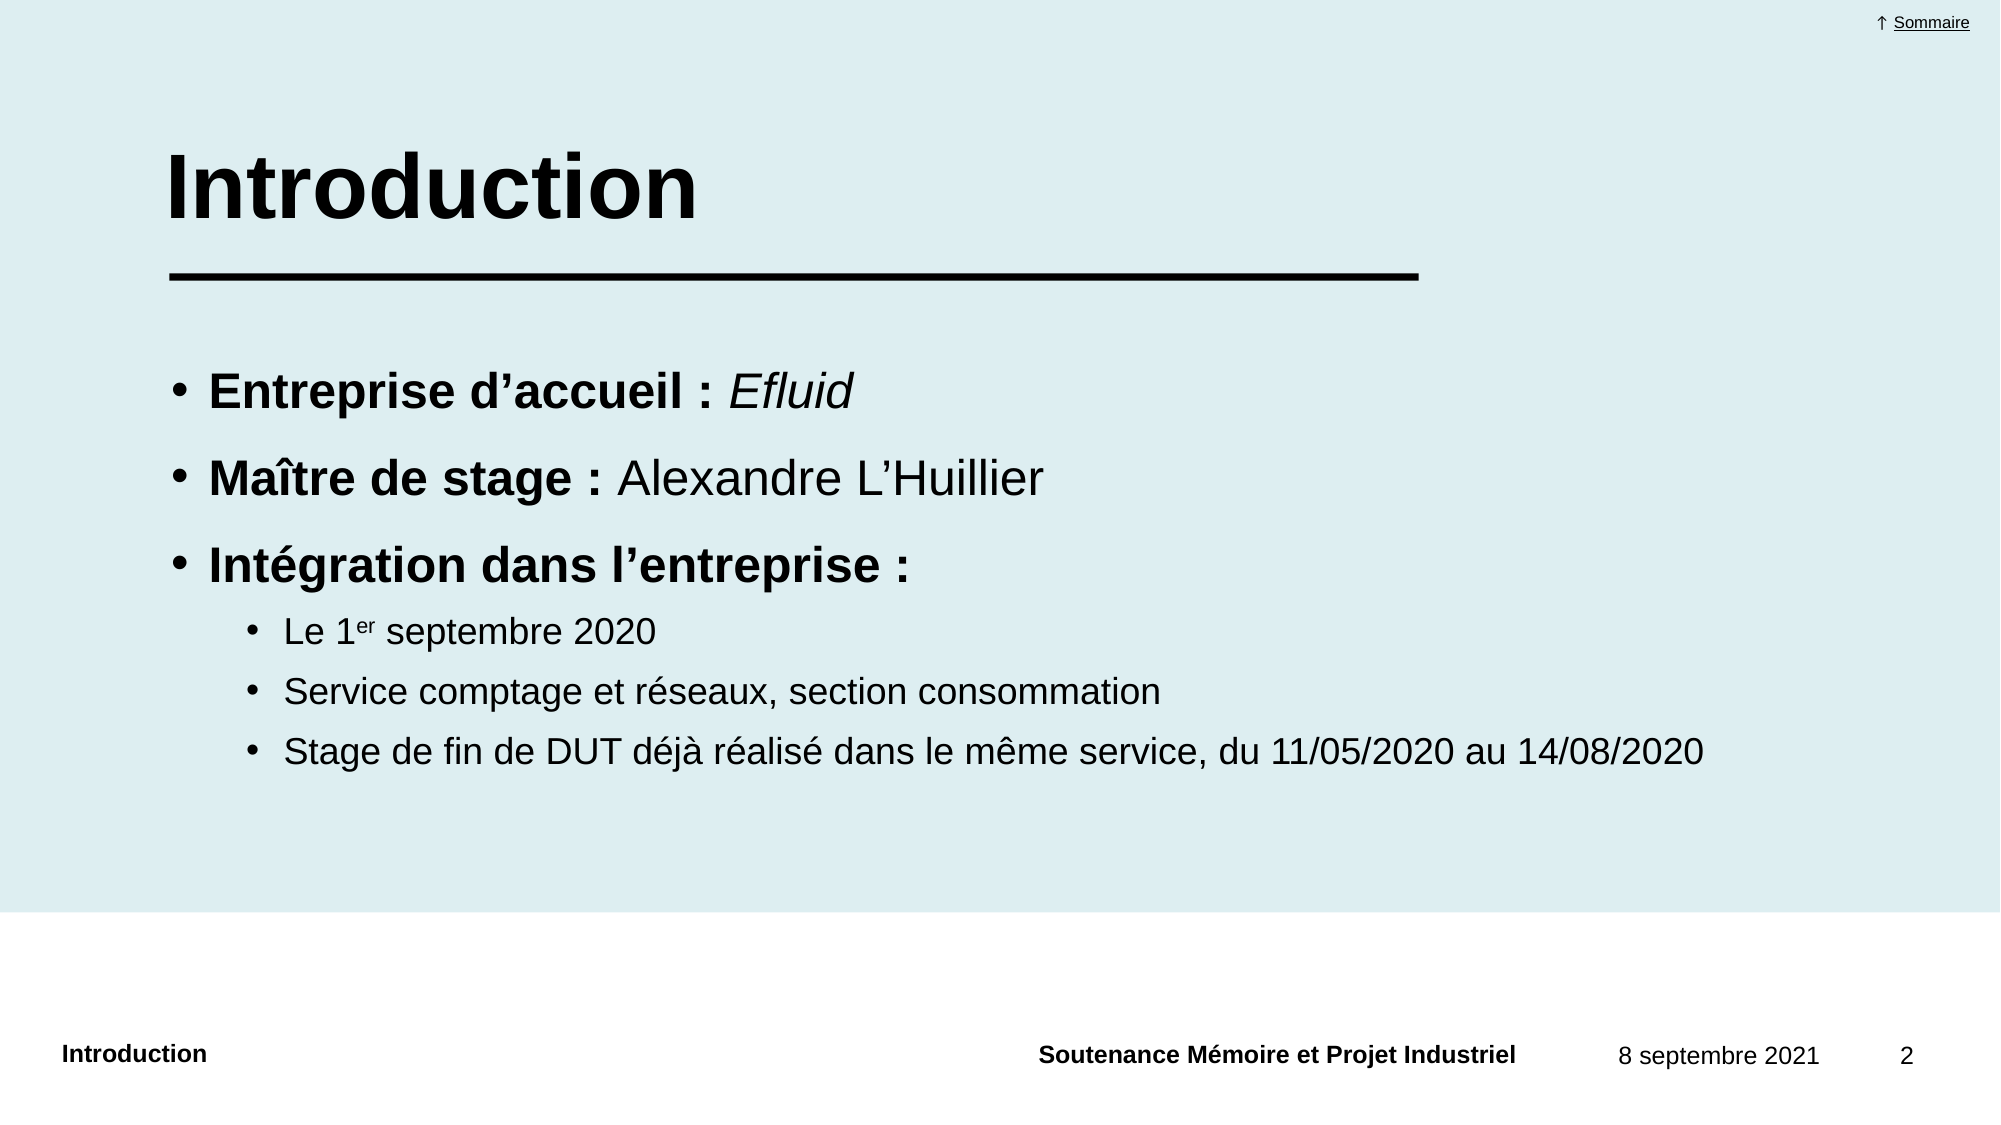

↑ Sommaire
# Introduction

Entreprise d’accueil : Efluid
Maître de stage : Alexandre L’Huillier
Intégration dans l’entreprise :
Le 1er septembre 2020
Service comptage et réseaux, section consommation
Stage de fin de DUT déjà réalisé dans le même service, du 11/05/2020 au 14/08/2020
Soutenance Mémoire et Projet Industriel
2
Introduction
8 septembre 2021